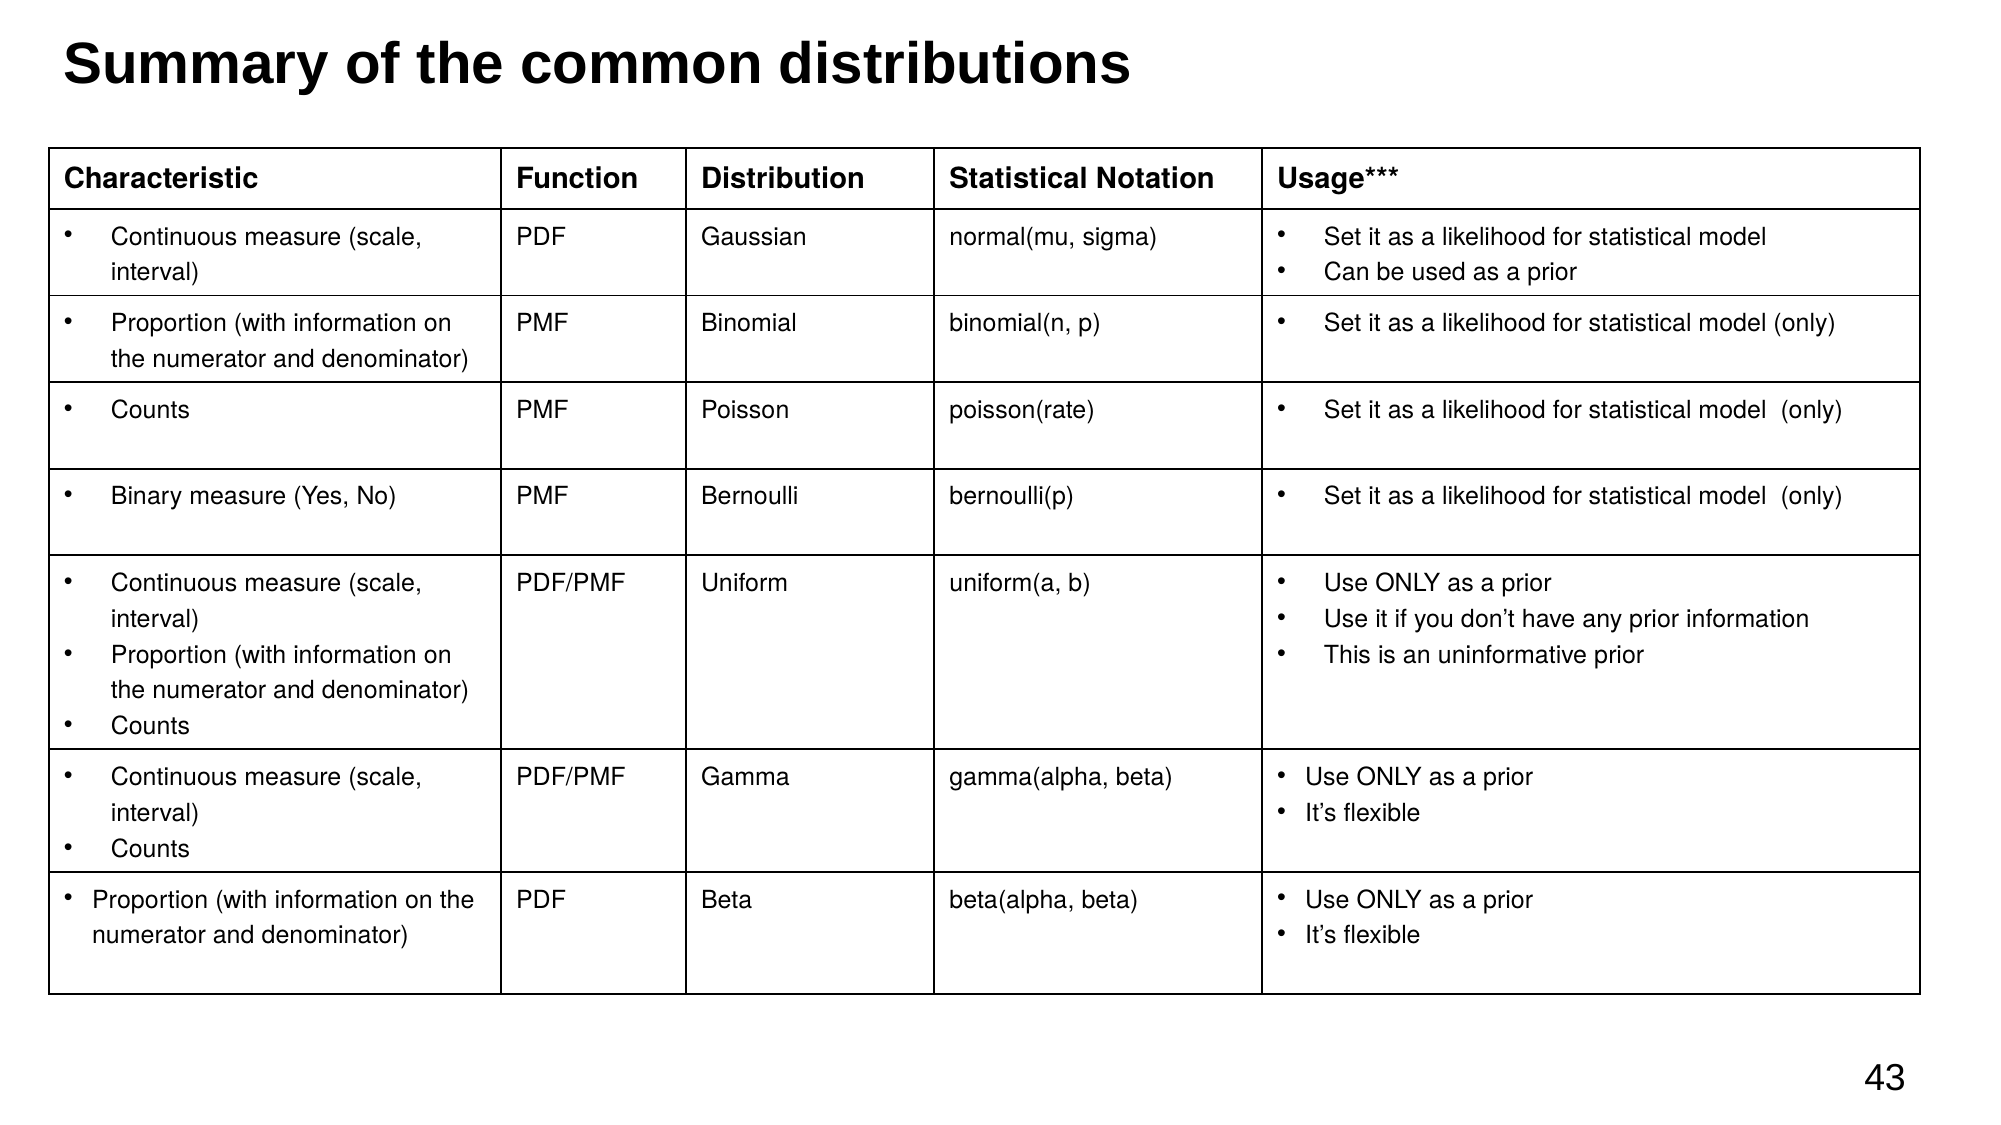

Summary of the common distributions
| Characteristic | Function | Distribution | Statistical Notation | Usage\*\*\* |
| --- | --- | --- | --- | --- |
| Continuous measure (scale, interval) | PDF | Gaussian | normal(mu, sigma) | Set it as a likelihood for statistical model Can be used as a prior |
| Proportion (with information on the numerator and denominator) | PMF | Binomial | binomial(n, p) | Set it as a likelihood for statistical model (only) |
| Counts | PMF | Poisson | poisson(rate) | Set it as a likelihood for statistical model (only) |
| Binary measure (Yes, No) | PMF | Bernoulli | bernoulli(p) | Set it as a likelihood for statistical model (only) |
| Continuous measure (scale, interval) Proportion (with information on the numerator and denominator) Counts | PDF/PMF | Uniform | uniform(a, b) | Use ONLY as a prior Use it if you don’t have any prior information This is an uninformative prior |
| Continuous measure (scale, interval) Counts | PDF/PMF | Gamma | gamma(alpha, beta) | Use ONLY as a prior It’s flexible |
| Proportion (with information on the numerator and denominator) | PDF | Beta | beta(alpha, beta) | Use ONLY as a prior It’s flexible |
43